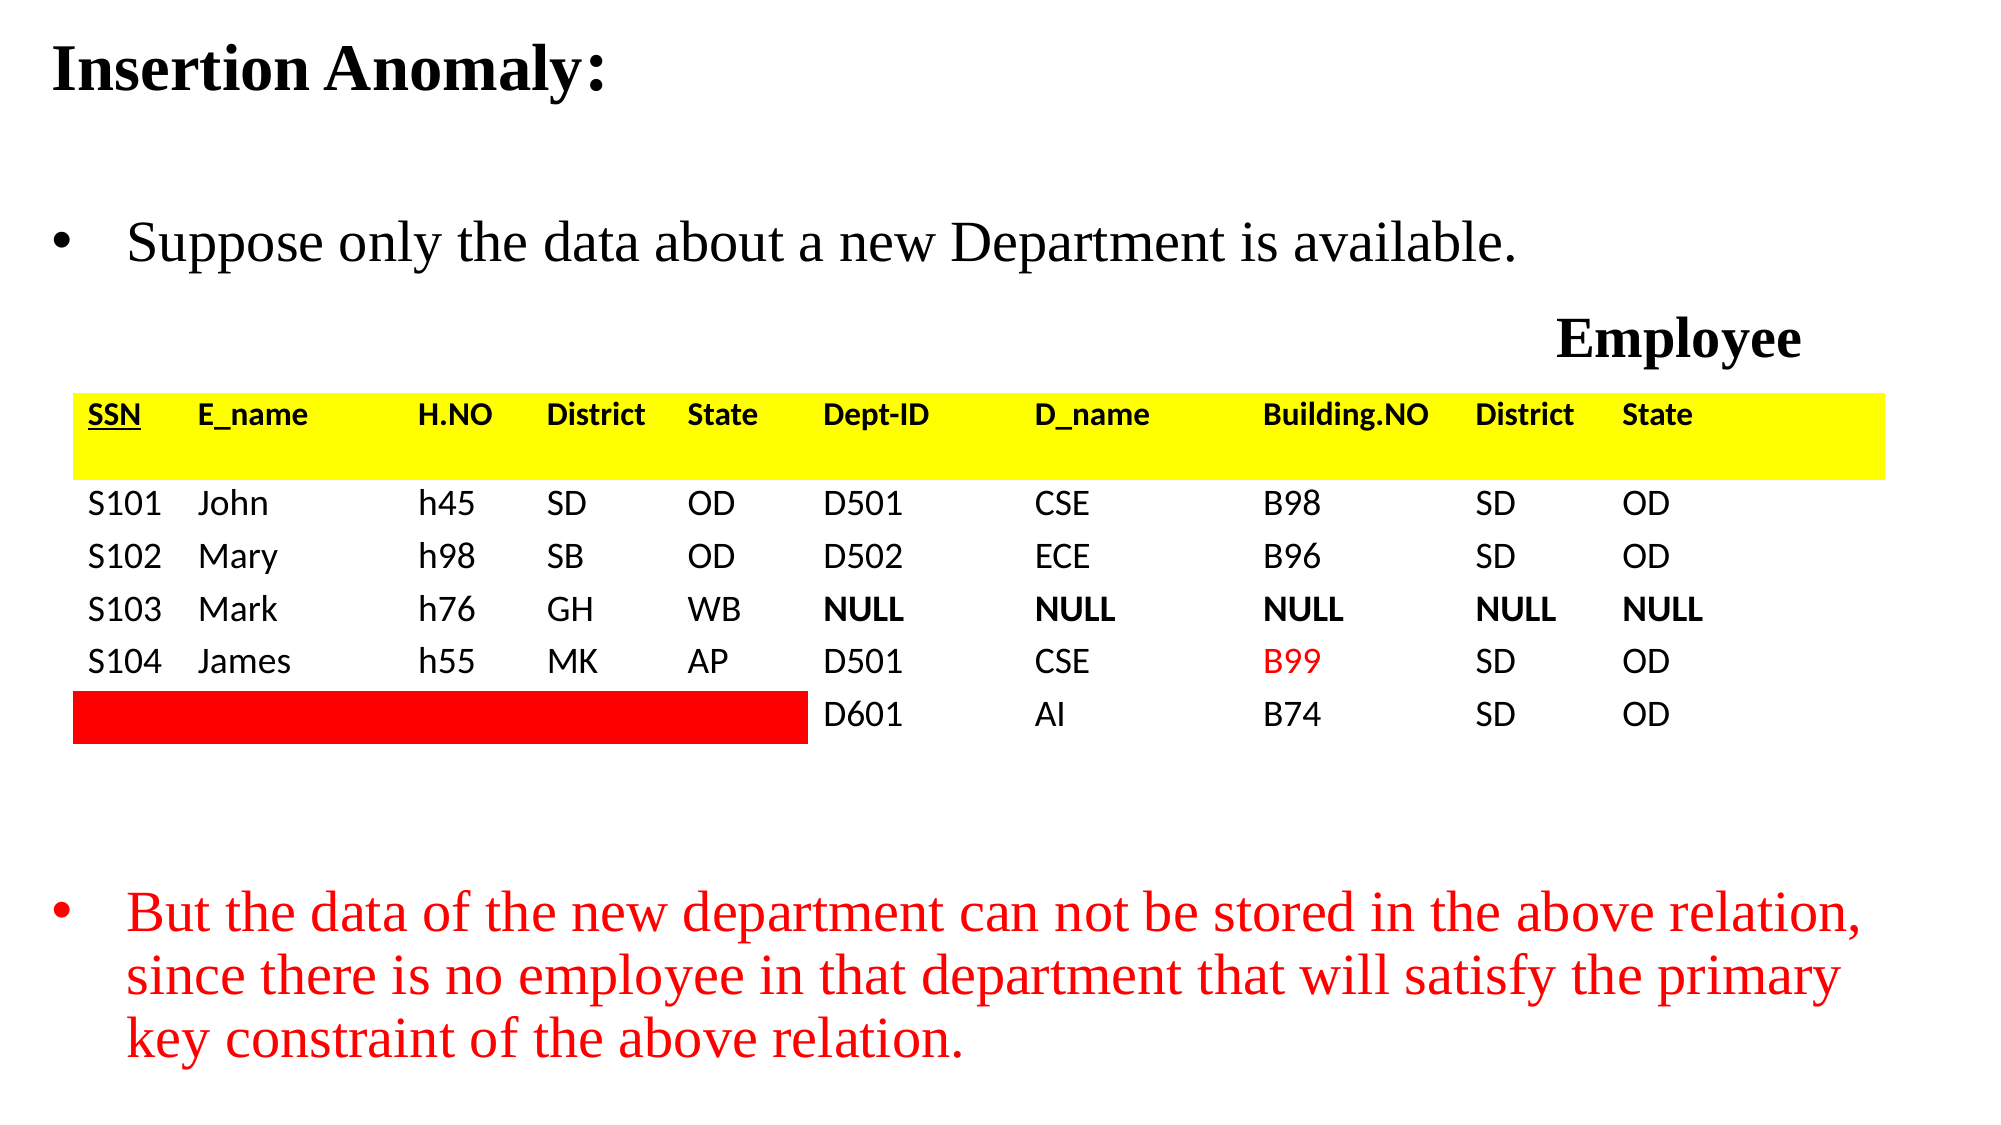

Insertion Anomaly:

Suppose only the data about a new Department is available.

But the data of the new department can not be stored in the above relation, since there is no employee in that department that will satisfy the primary key constraint of the above relation.

Employee
| SSN | E\_name | H.NO | District | State |
| --- | --- | --- | --- | --- |
| S101 | John | h45 | SD | OD |
| S102 | Mary | h98 | SB | OD |
| S103 | Mark | h76 | GH | WB |
| S104 | James | h55 | MK | AP |
|  |  |  |  |  |
| Dept-ID | D\_name | Building.NO | District | State |
| --- | --- | --- | --- | --- |
| D501 | CSE | B98 | SD | OD |
| D502 | ECE | B96 | SD | OD |
| NULL | NULL | NULL | NULL | NULL |
| D501 | CSE | B99 | SD | OD |
| D601 | AI | B74 | SD | OD |